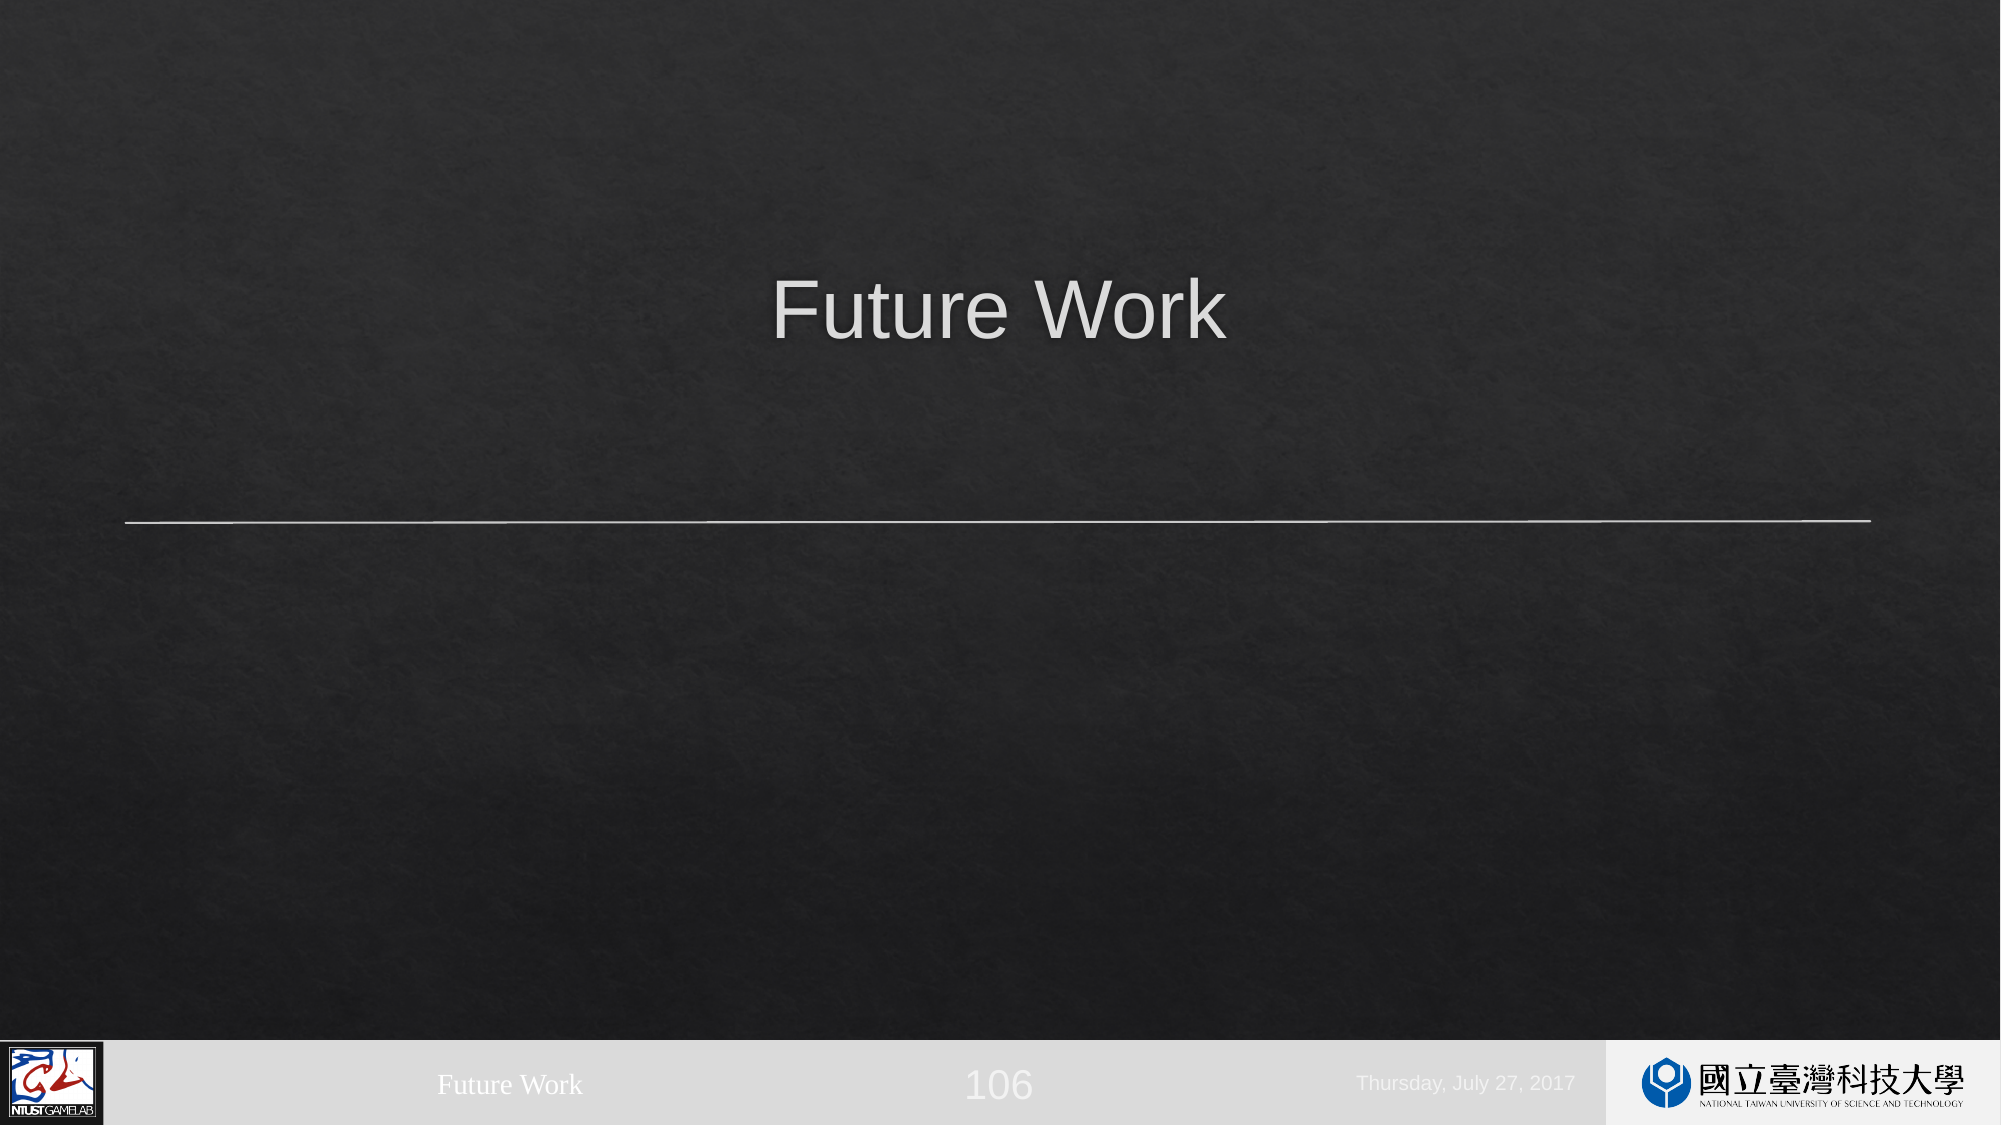

# Future Work
Future Work
Thursday, July 27, 2017
106